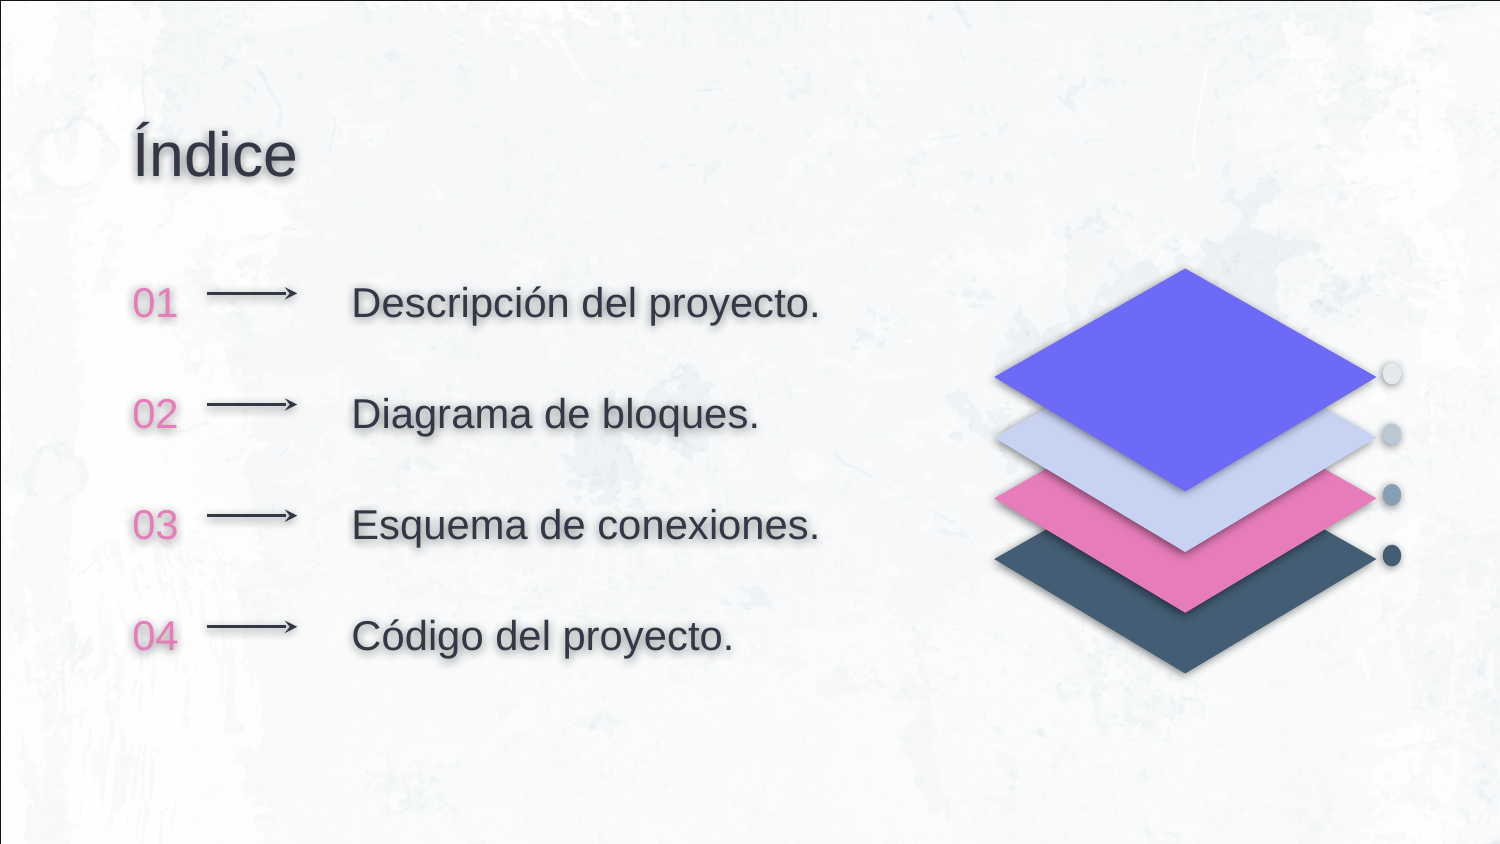

Índice
# 01
Descripción del proyecto.

02
Diagrama de bloques.
03
Esquema de conexiones.
04
Código del proyecto.